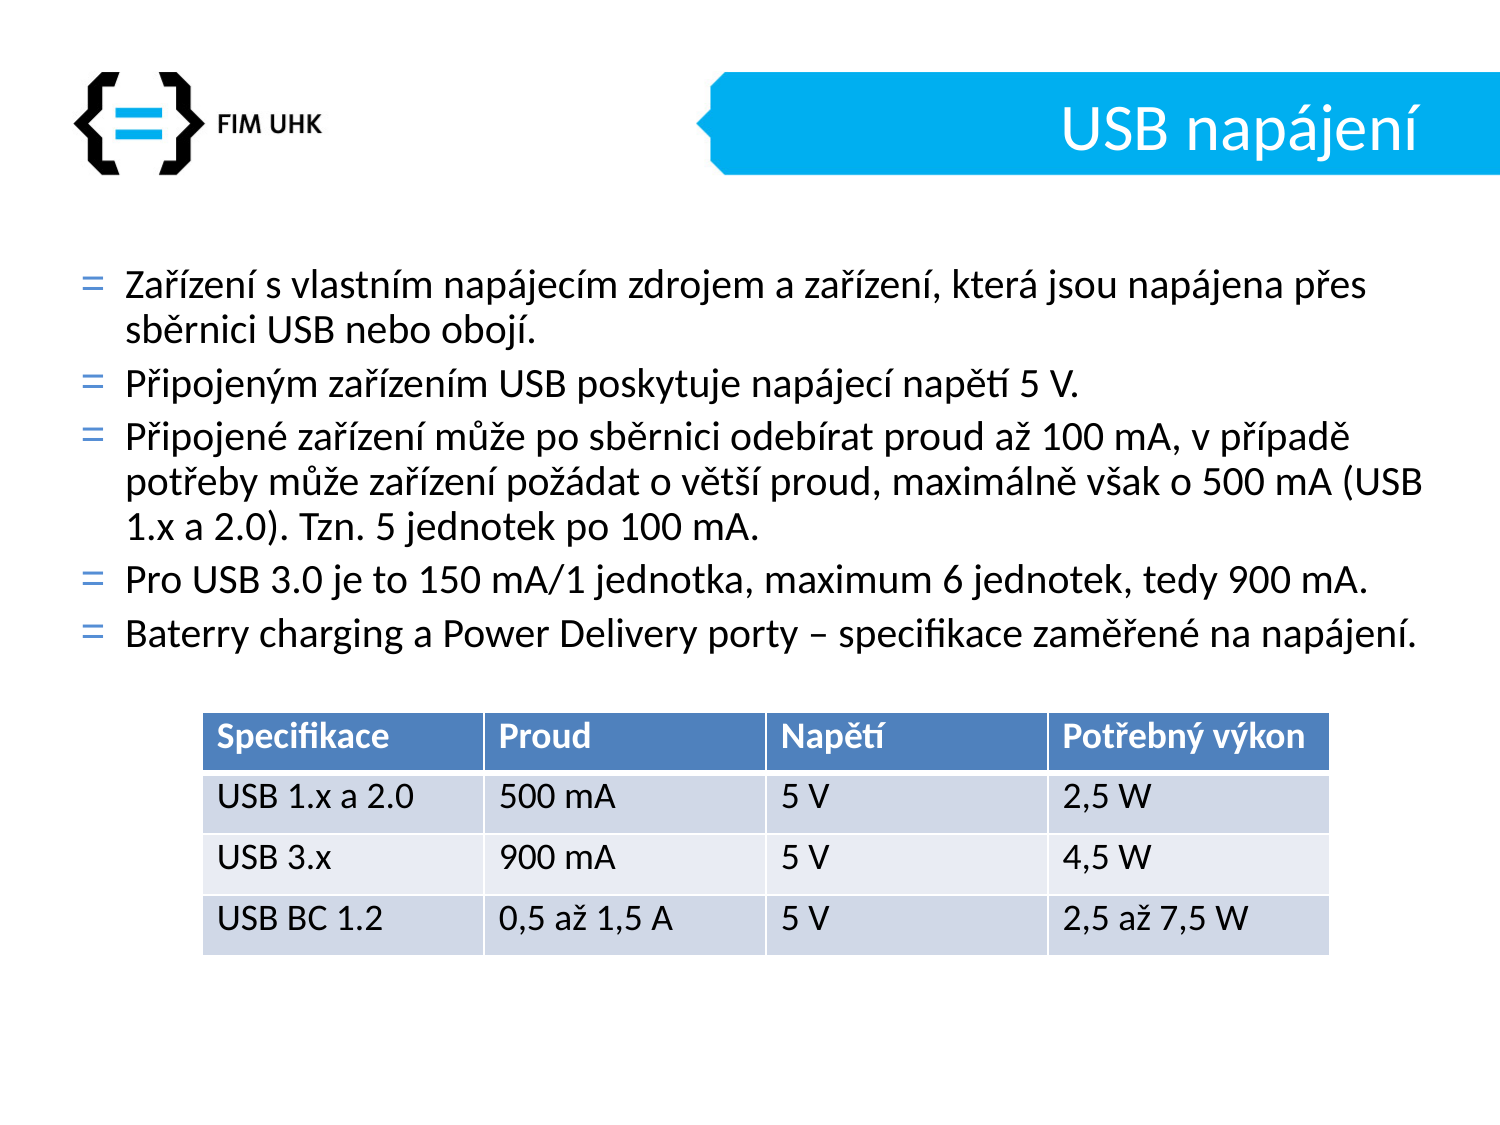

# USB napájení
Zařízení s vlastním napájecím zdrojem a zařízení, která jsou napájena přes sběrnici USB nebo obojí.
Připojeným zařízením USB poskytuje napájecí napětí 5 V.
Připojené zařízení může po sběrnici odebírat proud až 100 mA, v případě potřeby může zařízení požádat o větší proud, maximálně však o 500 mA (USB 1.x a 2.0). Tzn. 5 jednotek po 100 mA.
Pro USB 3.0 je to 150 mA/1 jednotka, maximum 6 jednotek, tedy 900 mA.
Baterry charging a Power Delivery porty – specifikace zaměřené na napájení.

| Specifikace | Proud | Napětí | Potřebný výkon |
| --- | --- | --- | --- |
| USB 1.x a 2.0 | 500 mA | 5 V | 2,5 W |
| USB 3.x | 900 mA | 5 V | 4,5 W |
| USB BC 1.2 | 0,5 až 1,5 A | 5 V | 2,5 až 7,5 W |